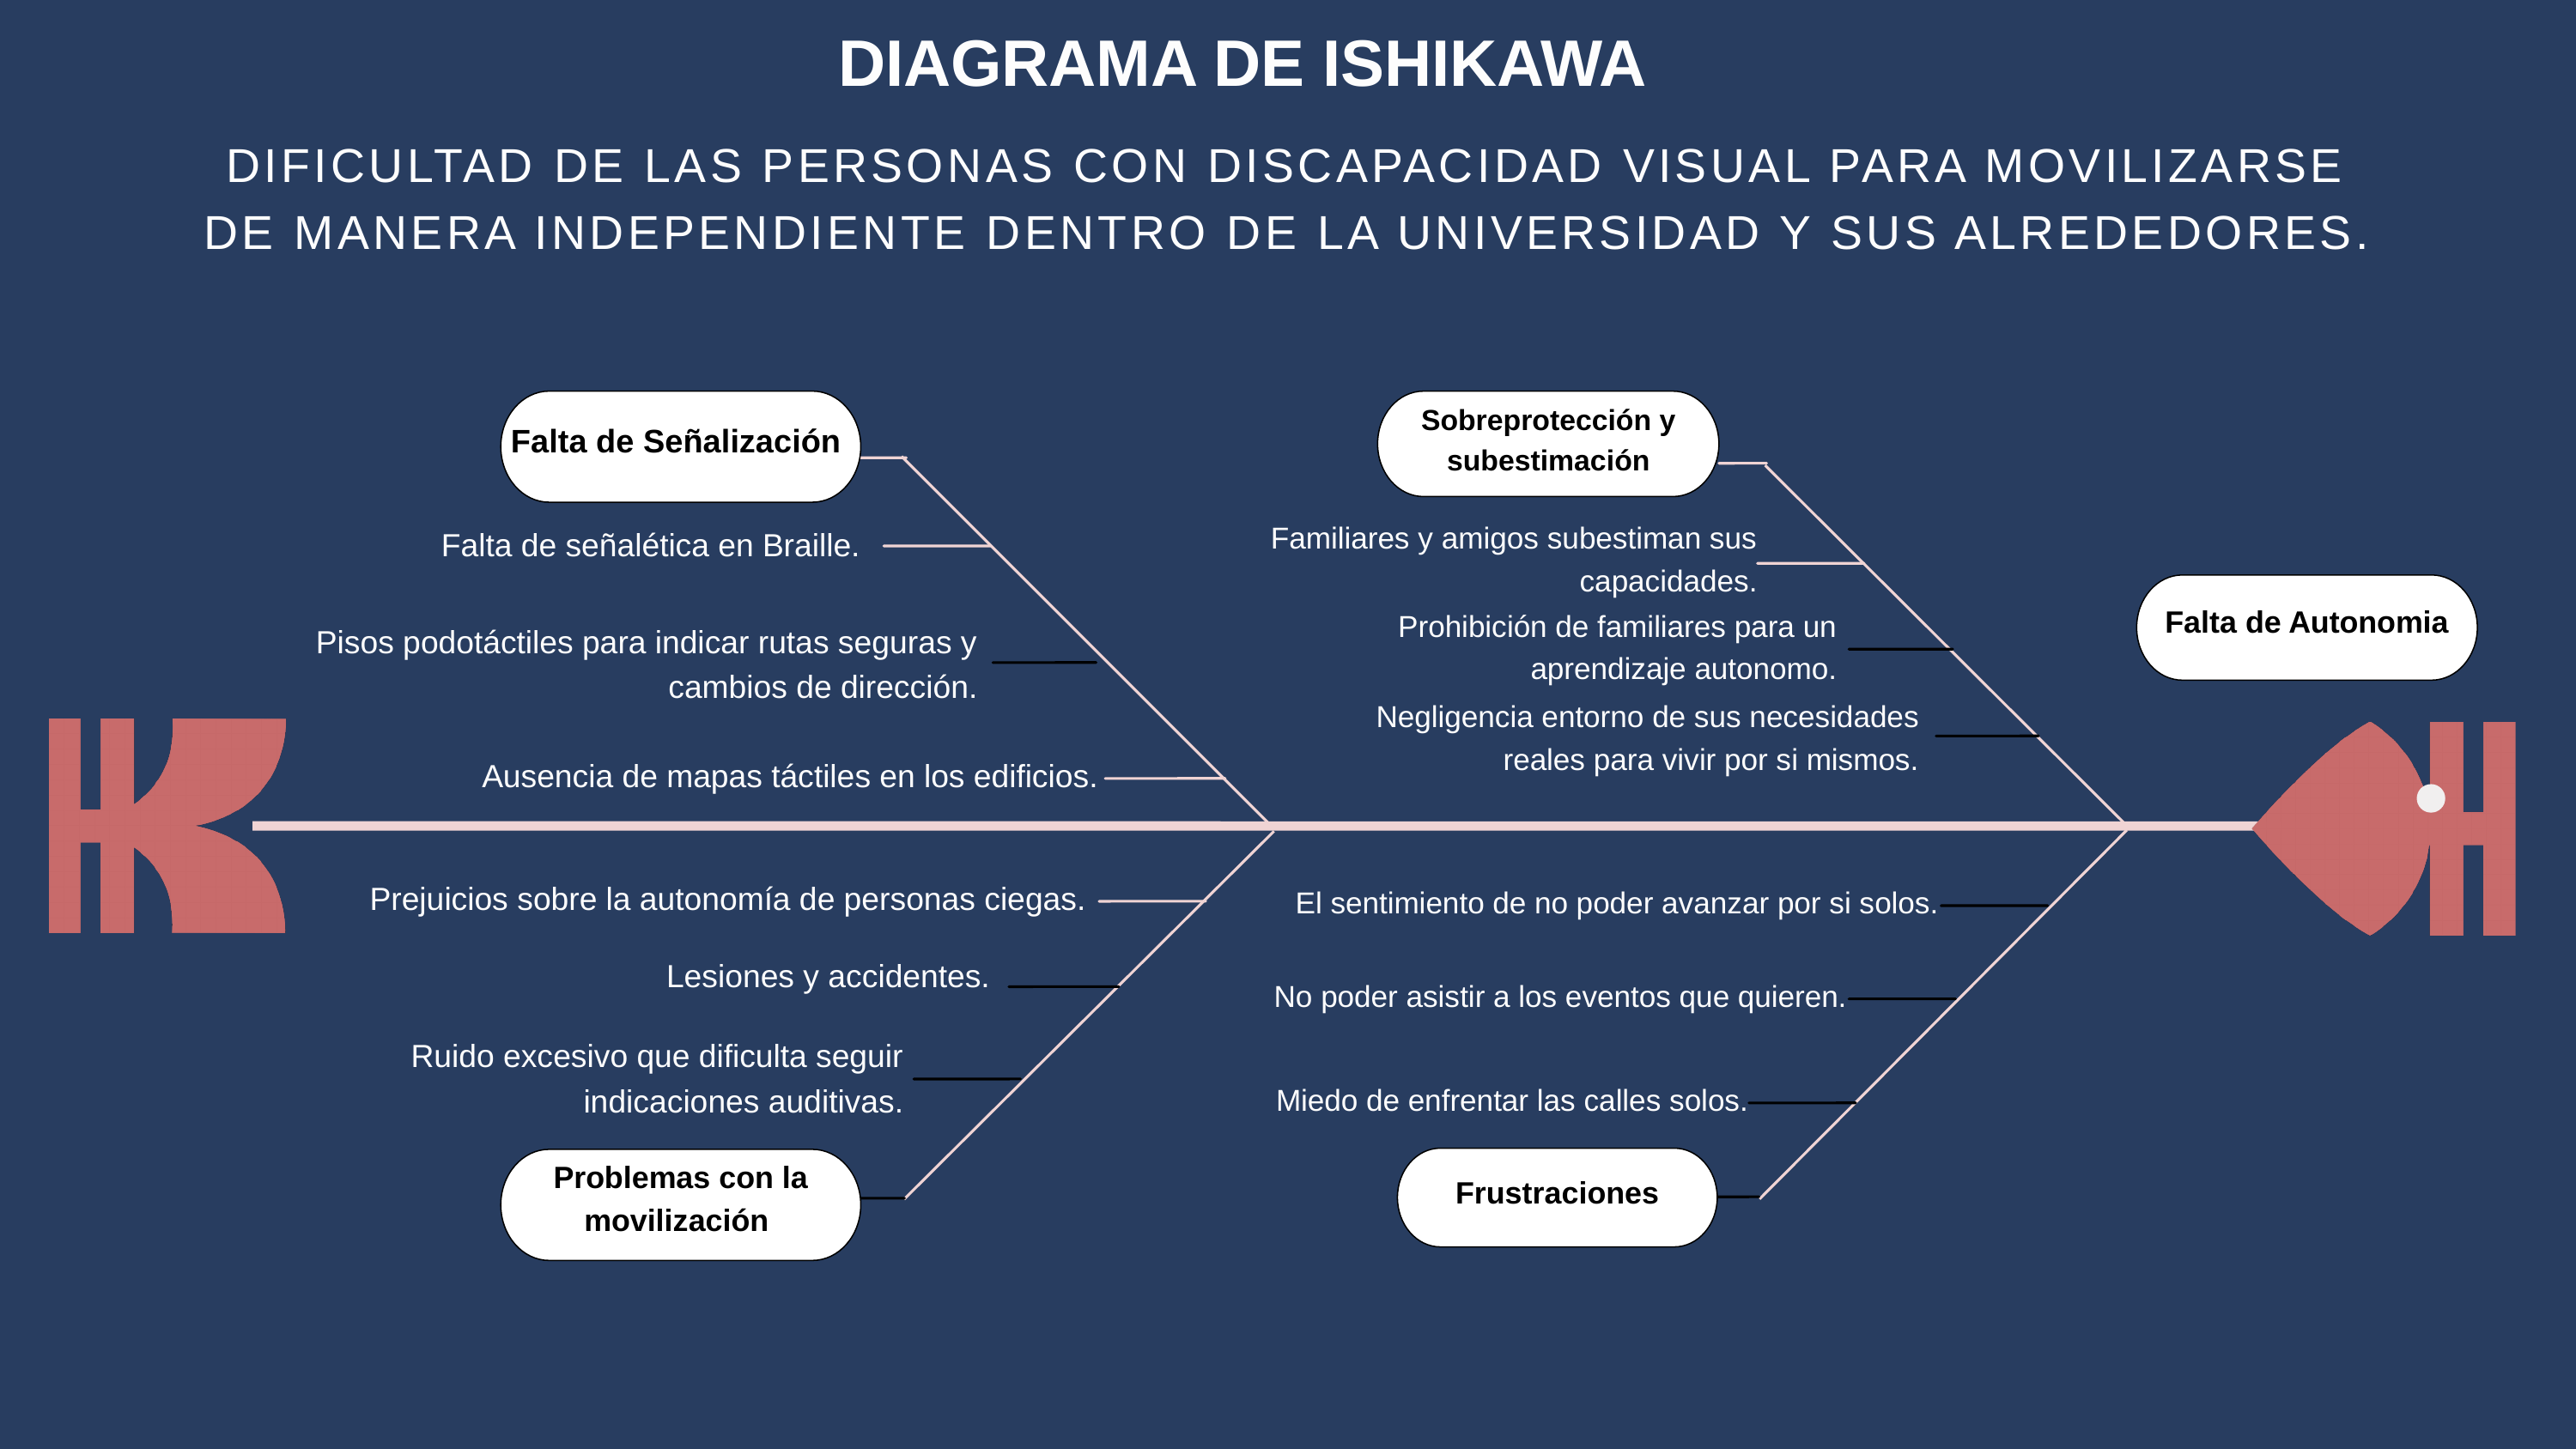

DIAGRAMA DE ISHIKAWA
DIFICULTAD DE LAS PERSONAS CON DISCAPACIDAD VISUAL PARA MOVILIZARSE DE MANERA INDEPENDIENTE DENTRO DE LA UNIVERSIDAD Y SUS ALREDEDORES.

Falta de Señalización

Sobreprotección y subestimación

Familiares y amigos subestiman sus capacidades.
Falta de señalética en Braille.

Falta de Autonomia
Prohibición de familiares para un aprendizaje autonomo.
Pisos podotáctiles para indicar rutas seguras y cambios de dirección.

Negligencia entorno de sus necesidades reales para vivir por si mismos.

Ausencia de mapas táctiles en los edificios.

Prejuicios sobre la autonomía de personas ciegas.
El sentimiento de no poder avanzar por si solos.

Lesiones y accidentes.

No poder asistir a los eventos que quieren.

Ruido excesivo que dificulta seguir indicaciones auditivas.
Miedo de enfrentar las calles solos.

Frustraciones

Problemas con la movilización